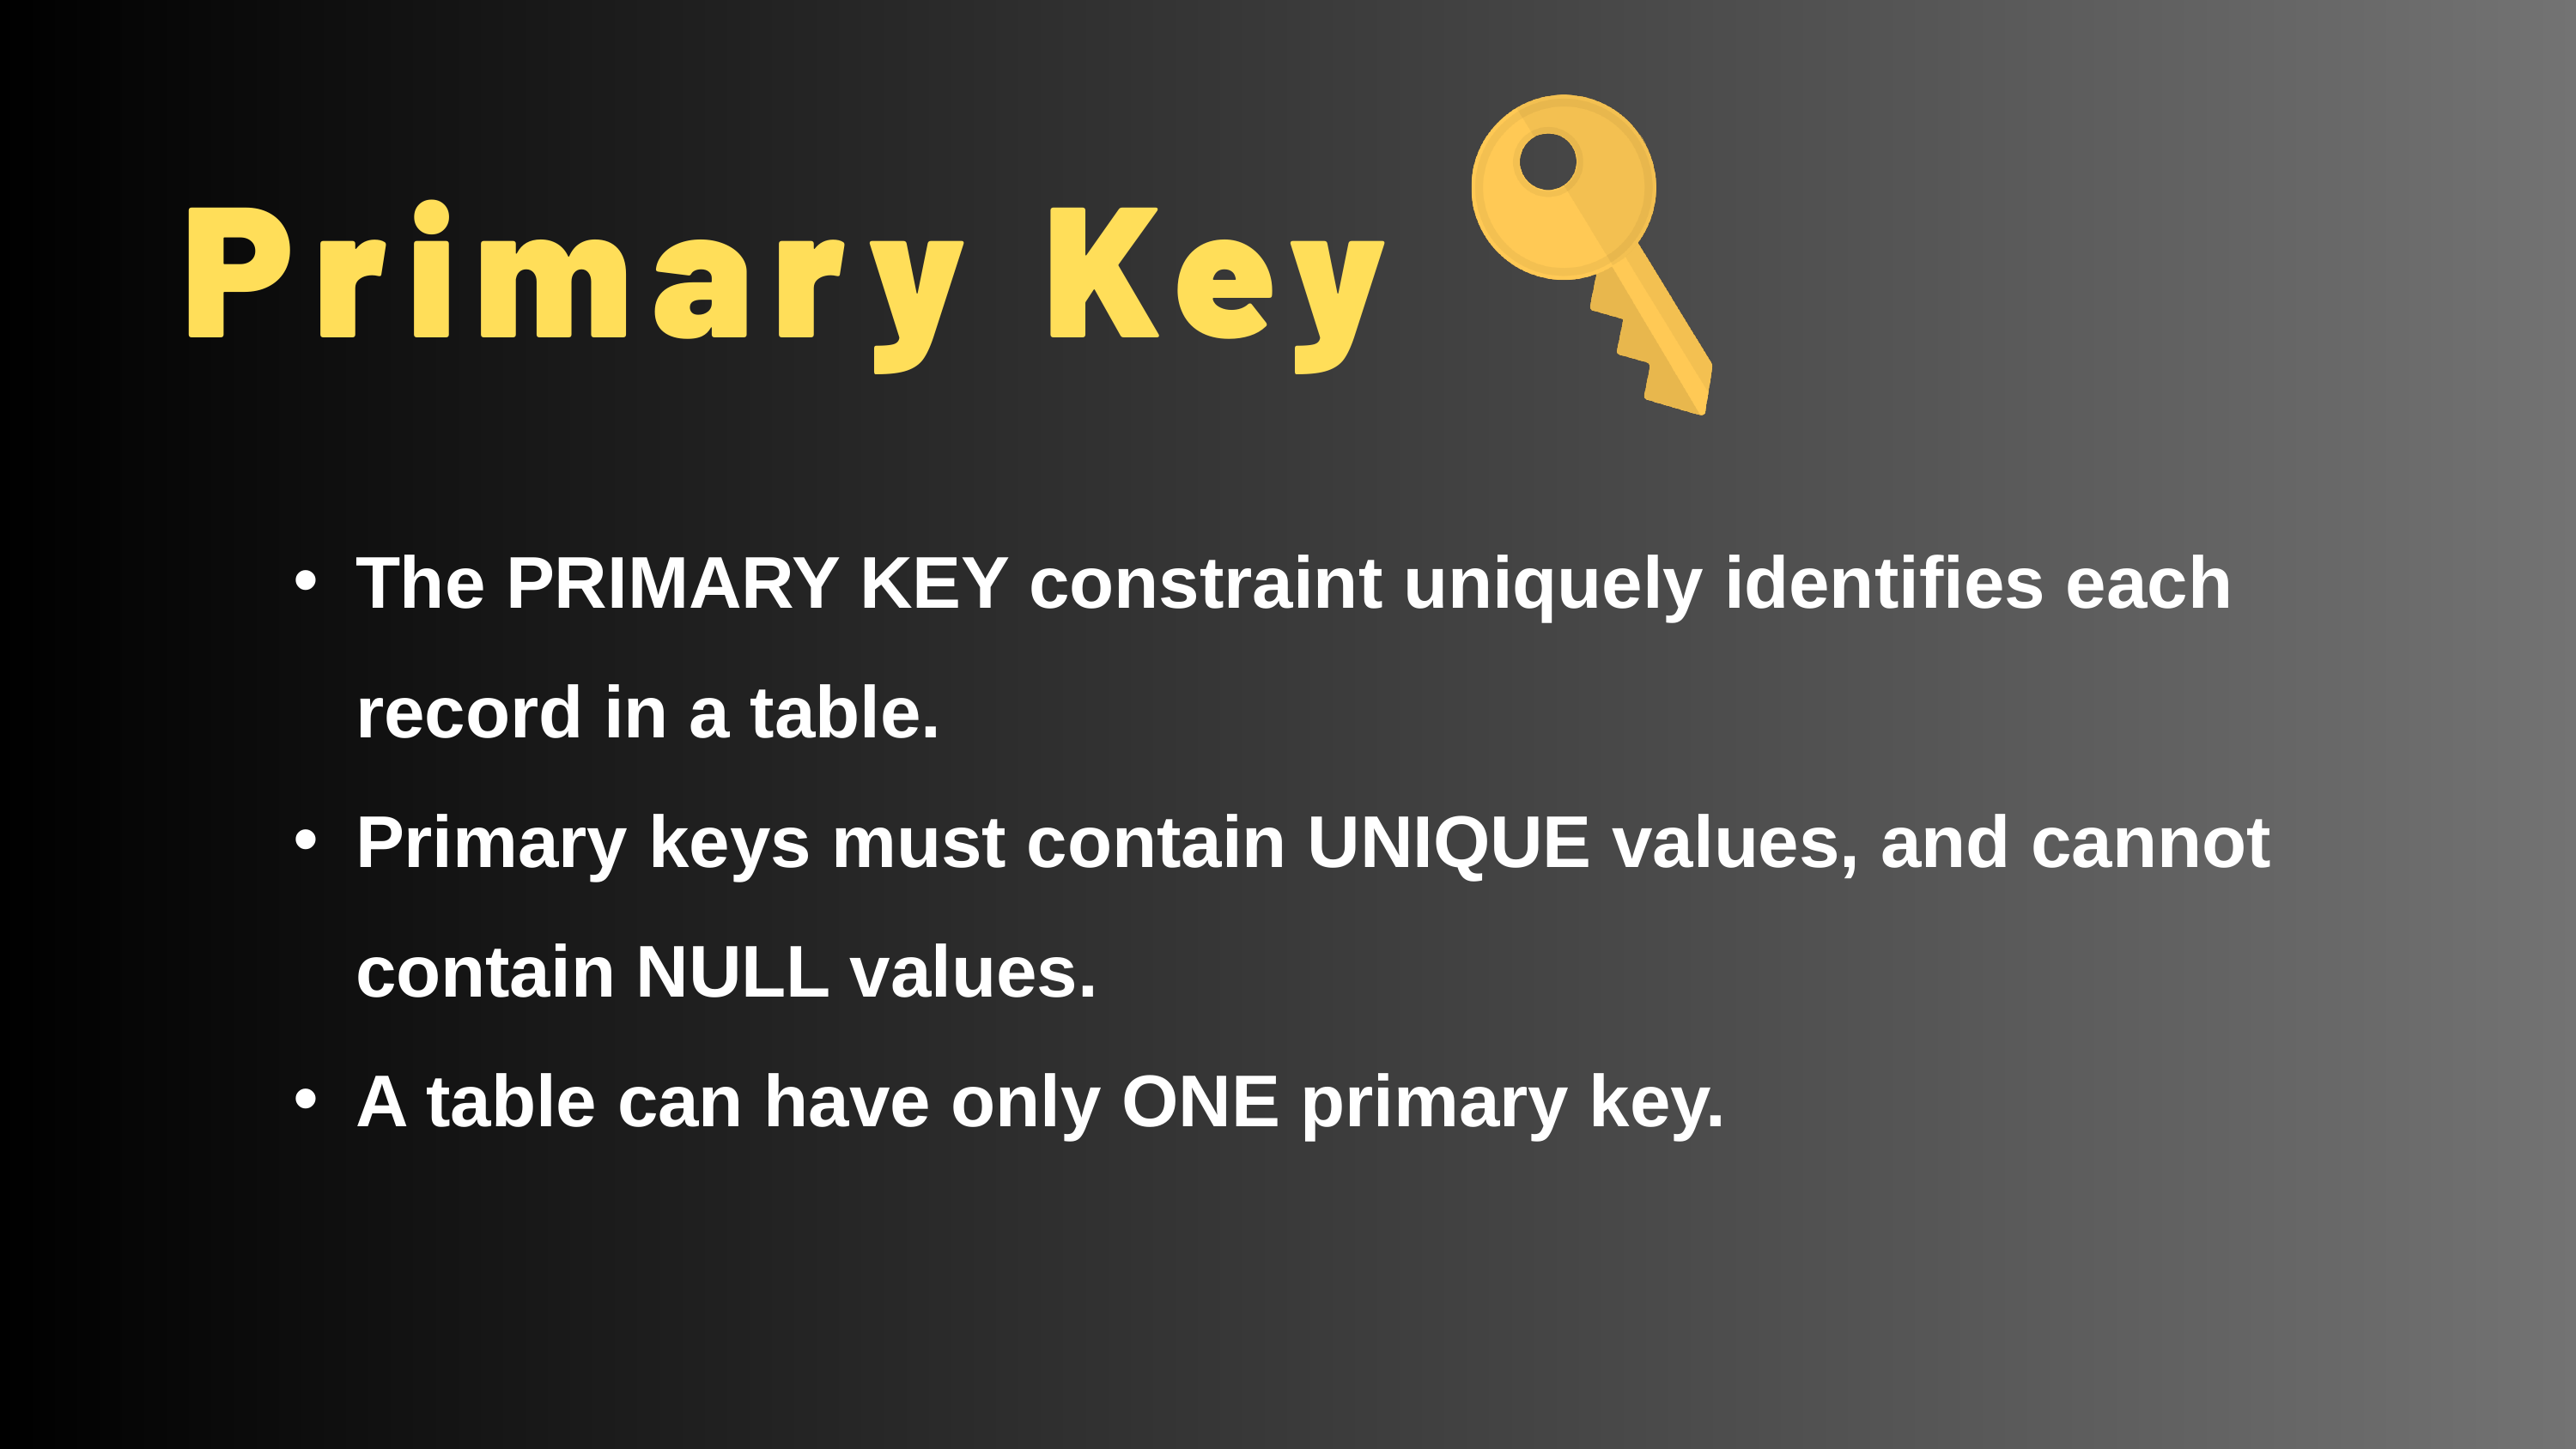

Primary Key
The PRIMARY KEY constraint uniquely identifies each record in a table.
Primary keys must contain UNIQUE values, and cannot contain NULL values.
A table can have only ONE primary key.